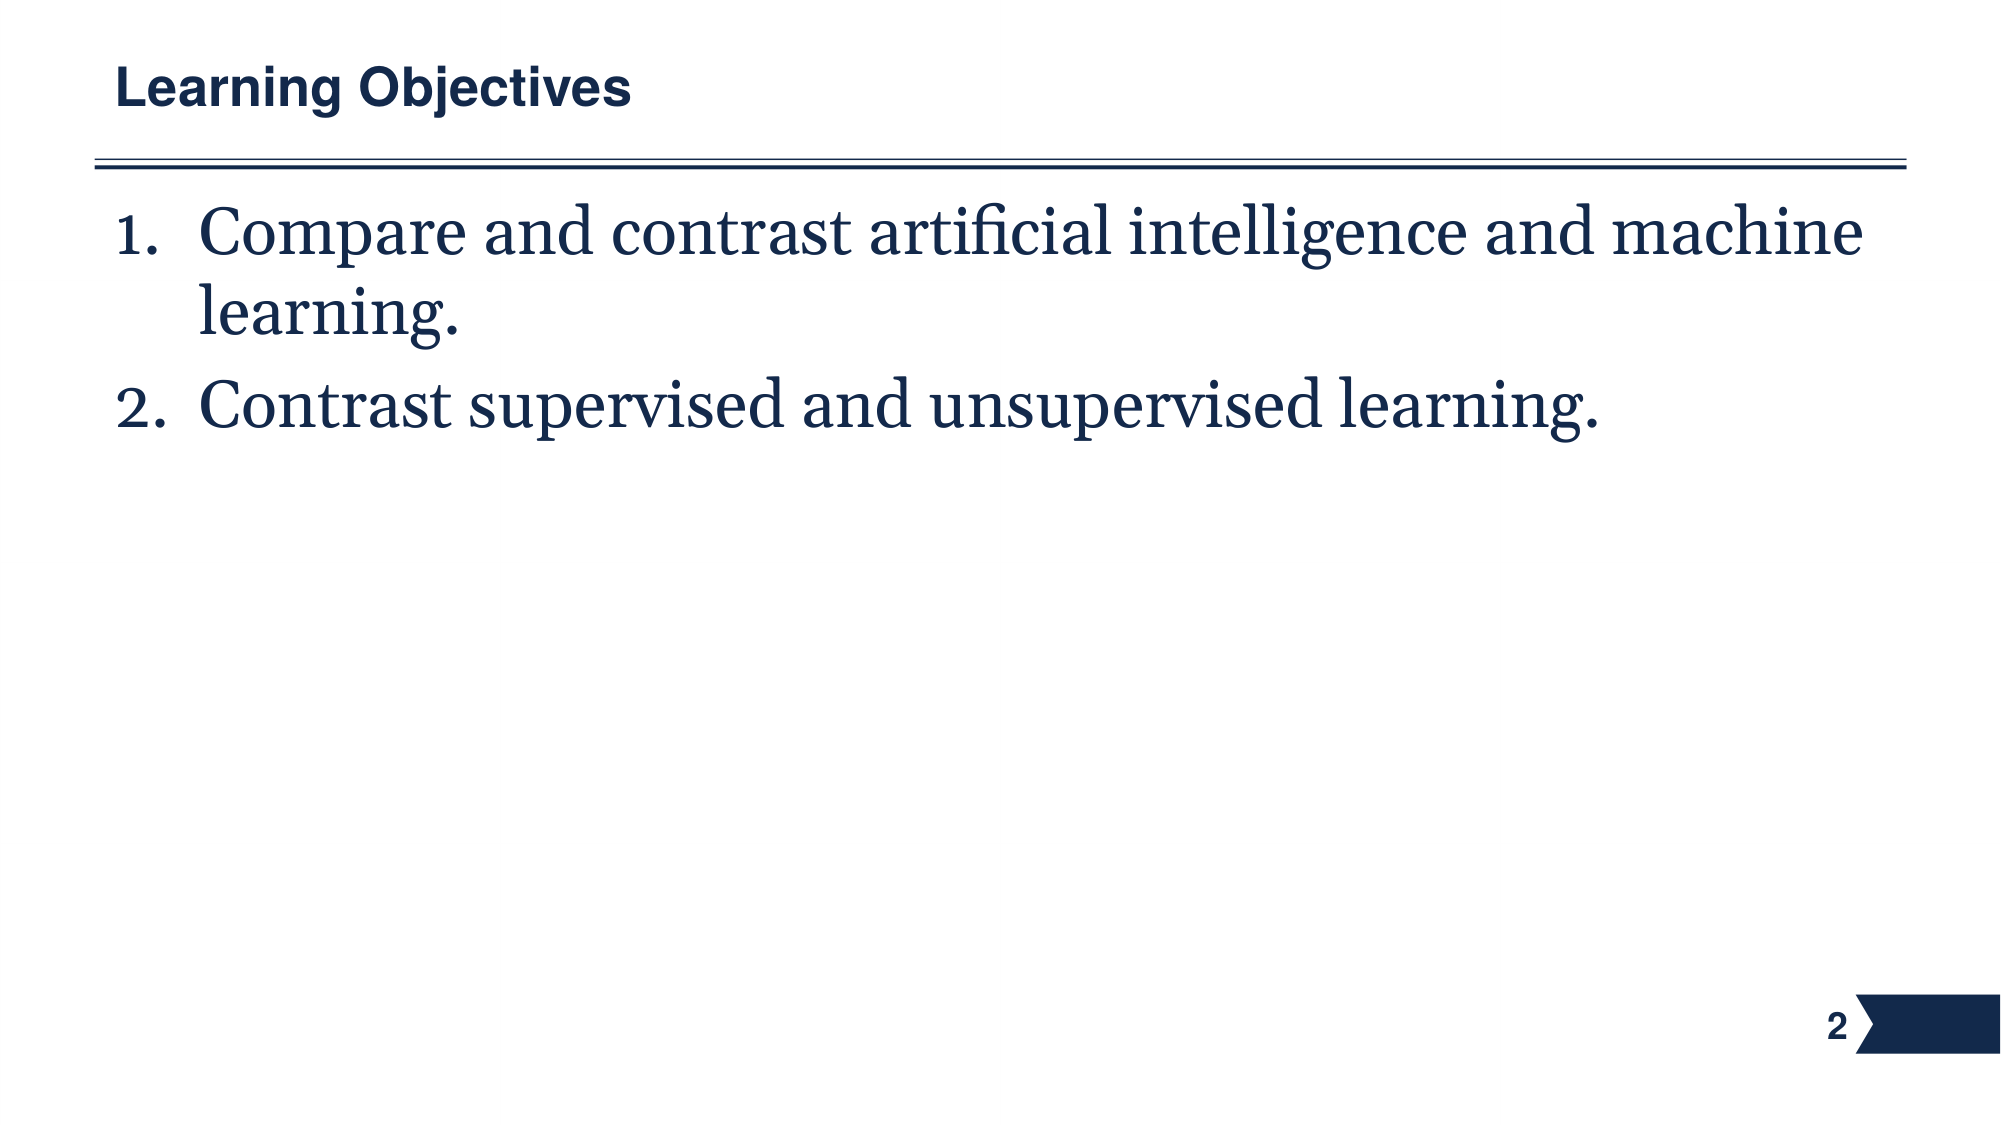

# Learning Objectives
Compare and contrast artificial intelligence and machine learning.
Contrast supervised and unsupervised learning.

2